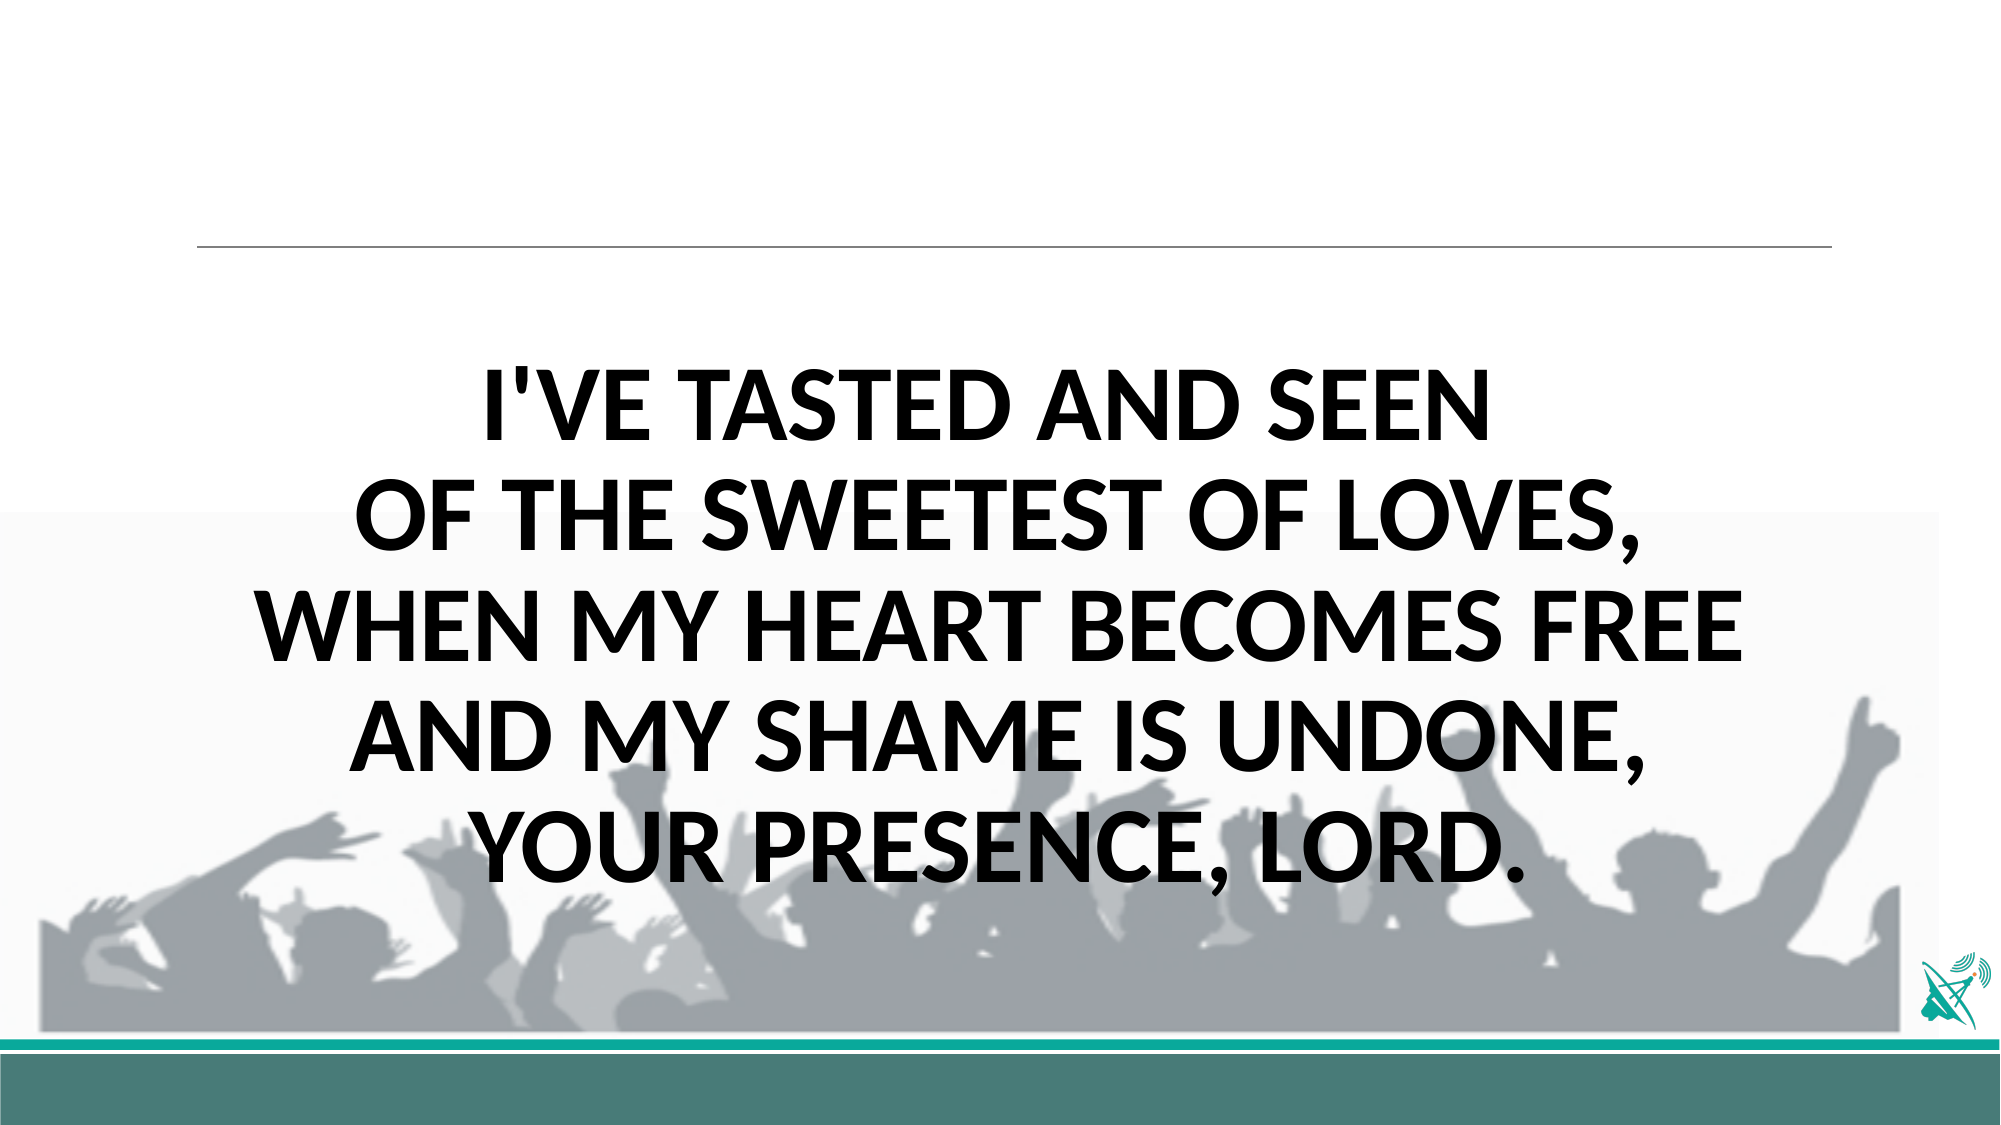

# I'VE TASTED AND SEEN OF THE SWEETEST OF LOVES, WHEN MY HEART BECOMES FREE AND MY SHAME IS UNDONE, YOUR PRESENCE, LORD.